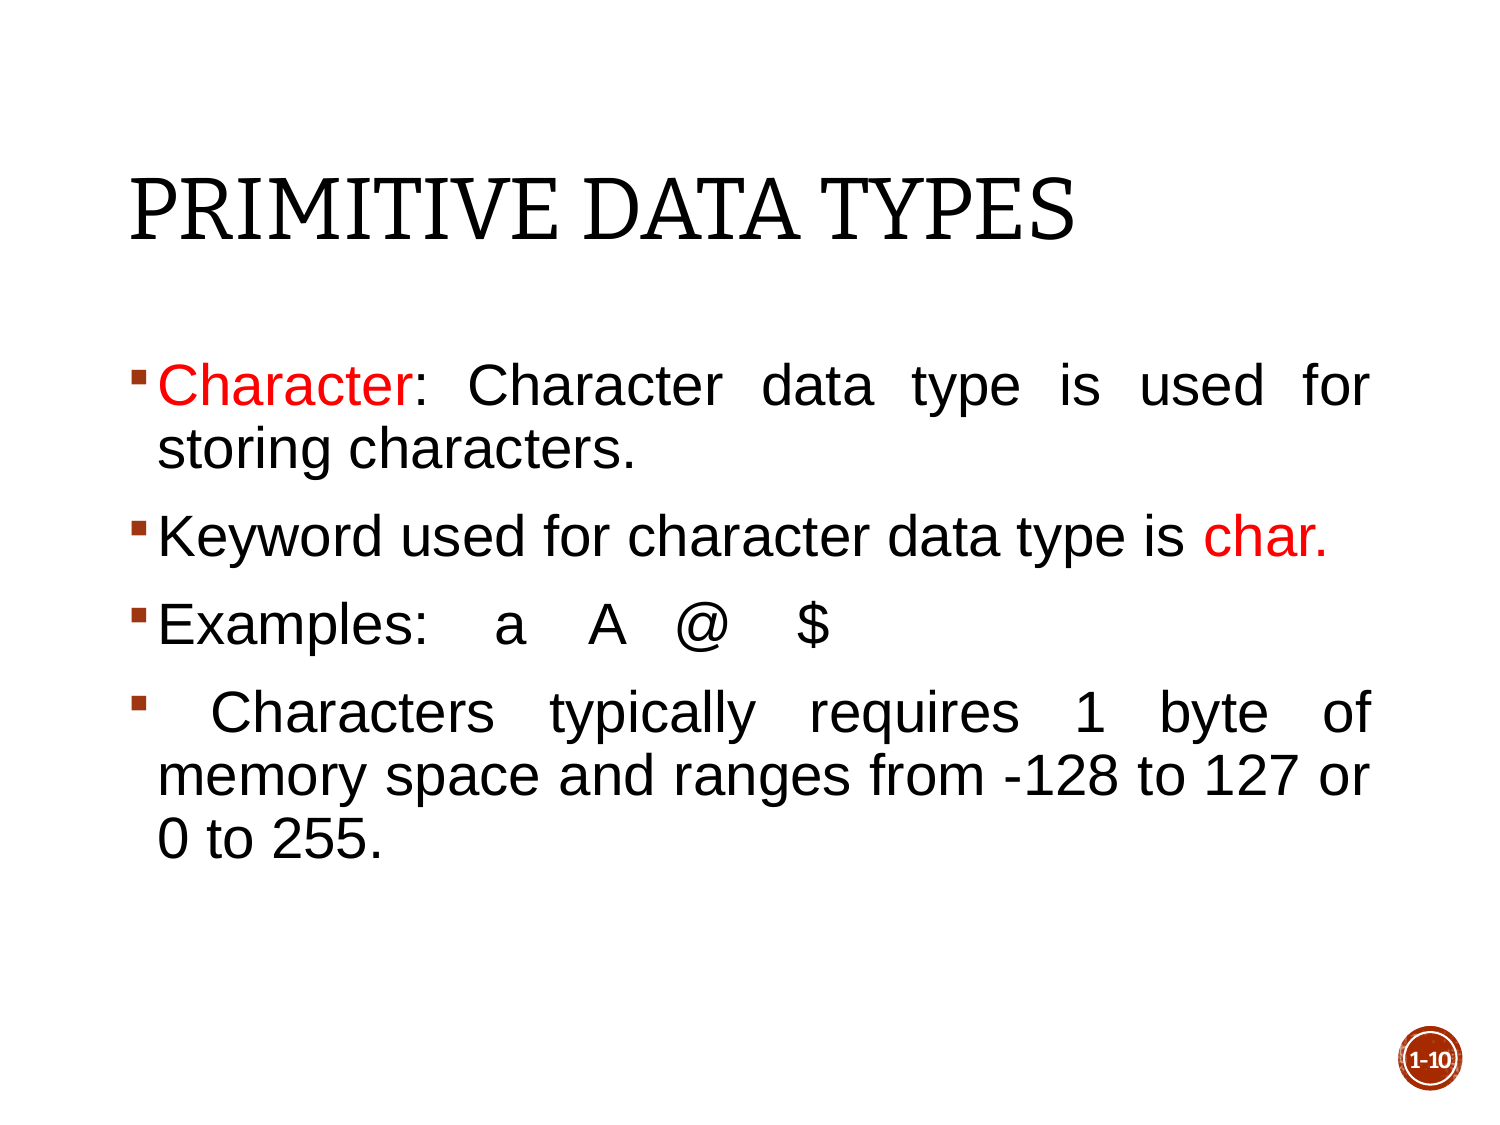

# Primitive Data Types
Character: Character data type is used for storing characters.
Keyword used for character data type is char.
Examples:    a    A   @    $
 Characters typically requires 1 byte of memory space and ranges from -128 to 127 or 0 to 255.
1-10